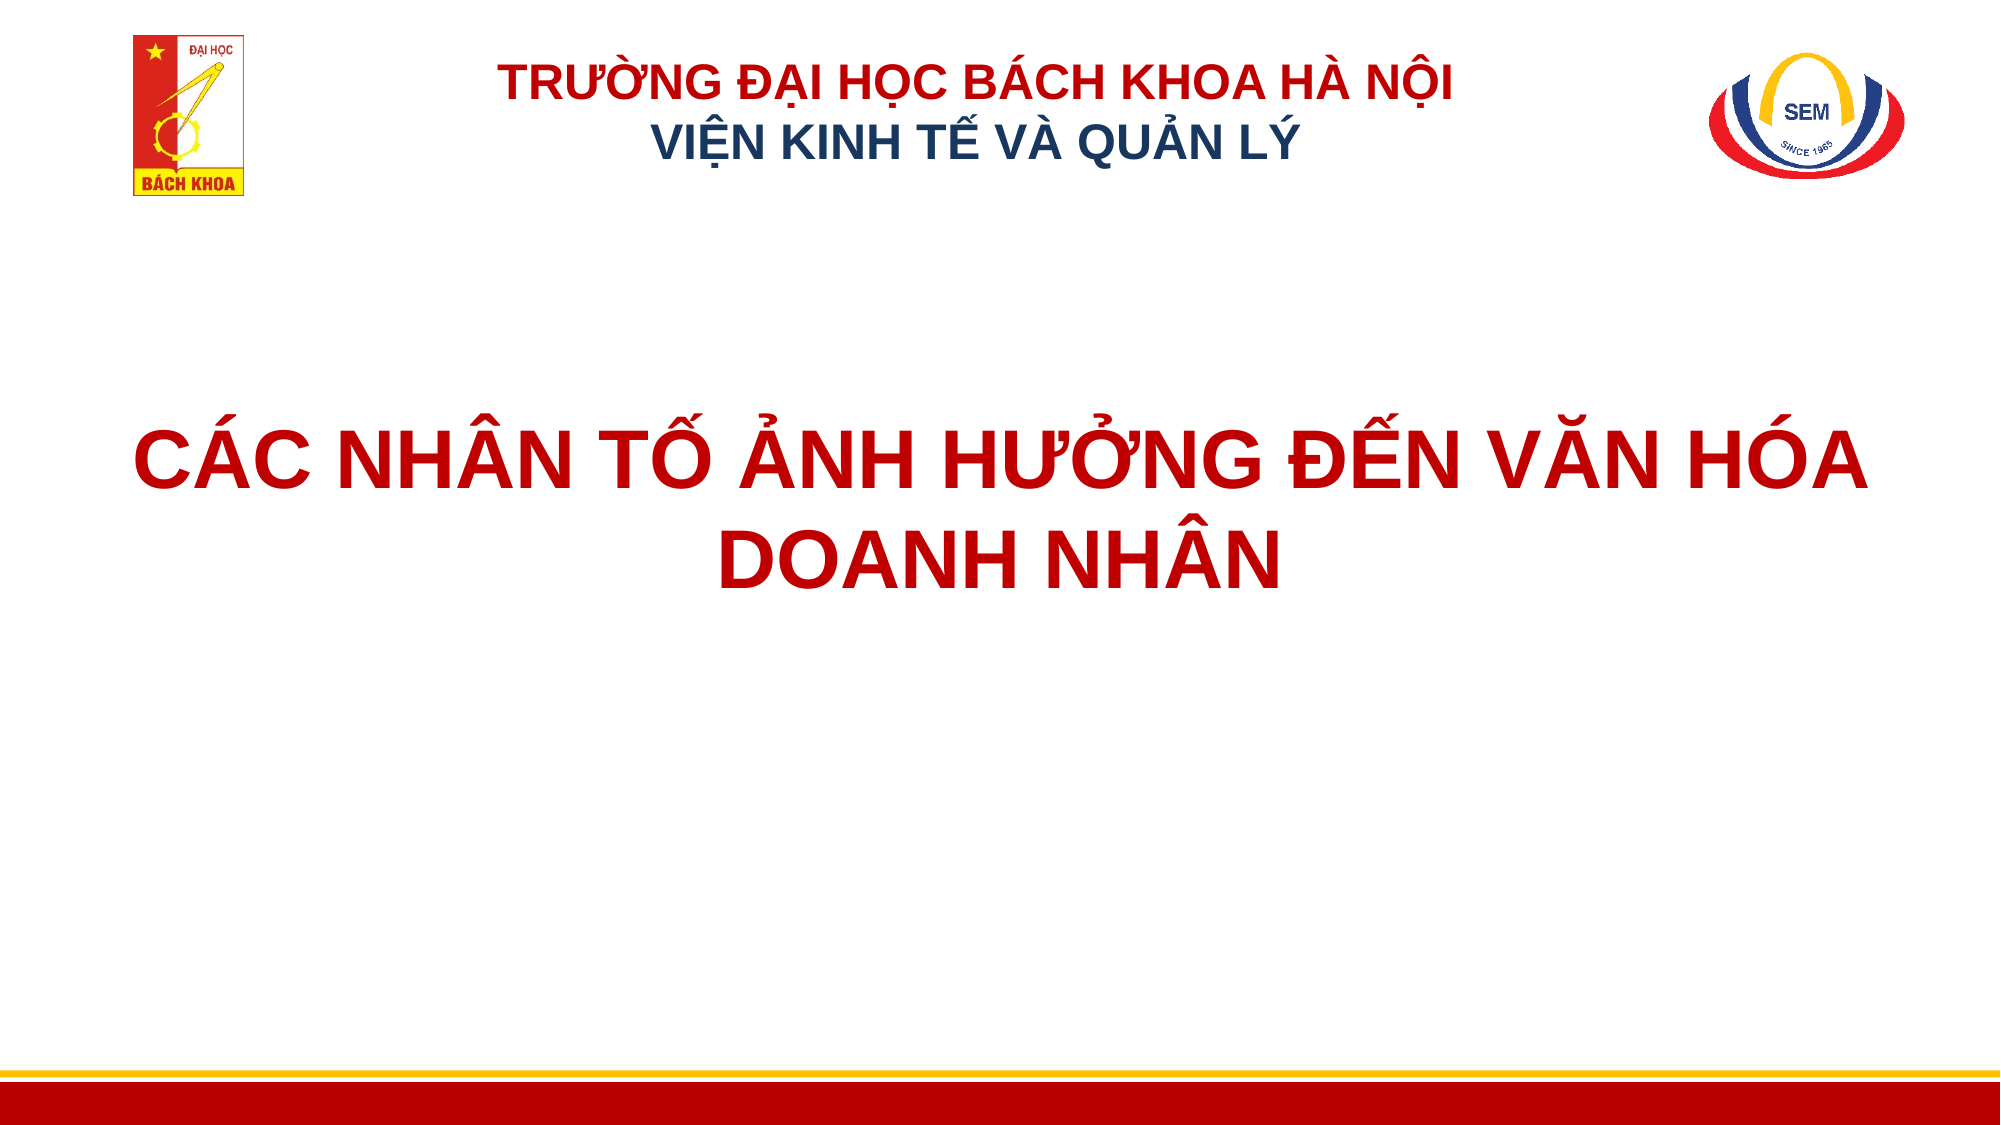

# CÁC NHÂN TỐ ẢNH HƯỞNG ĐẾN VĂN HÓA DOANH NHÂN